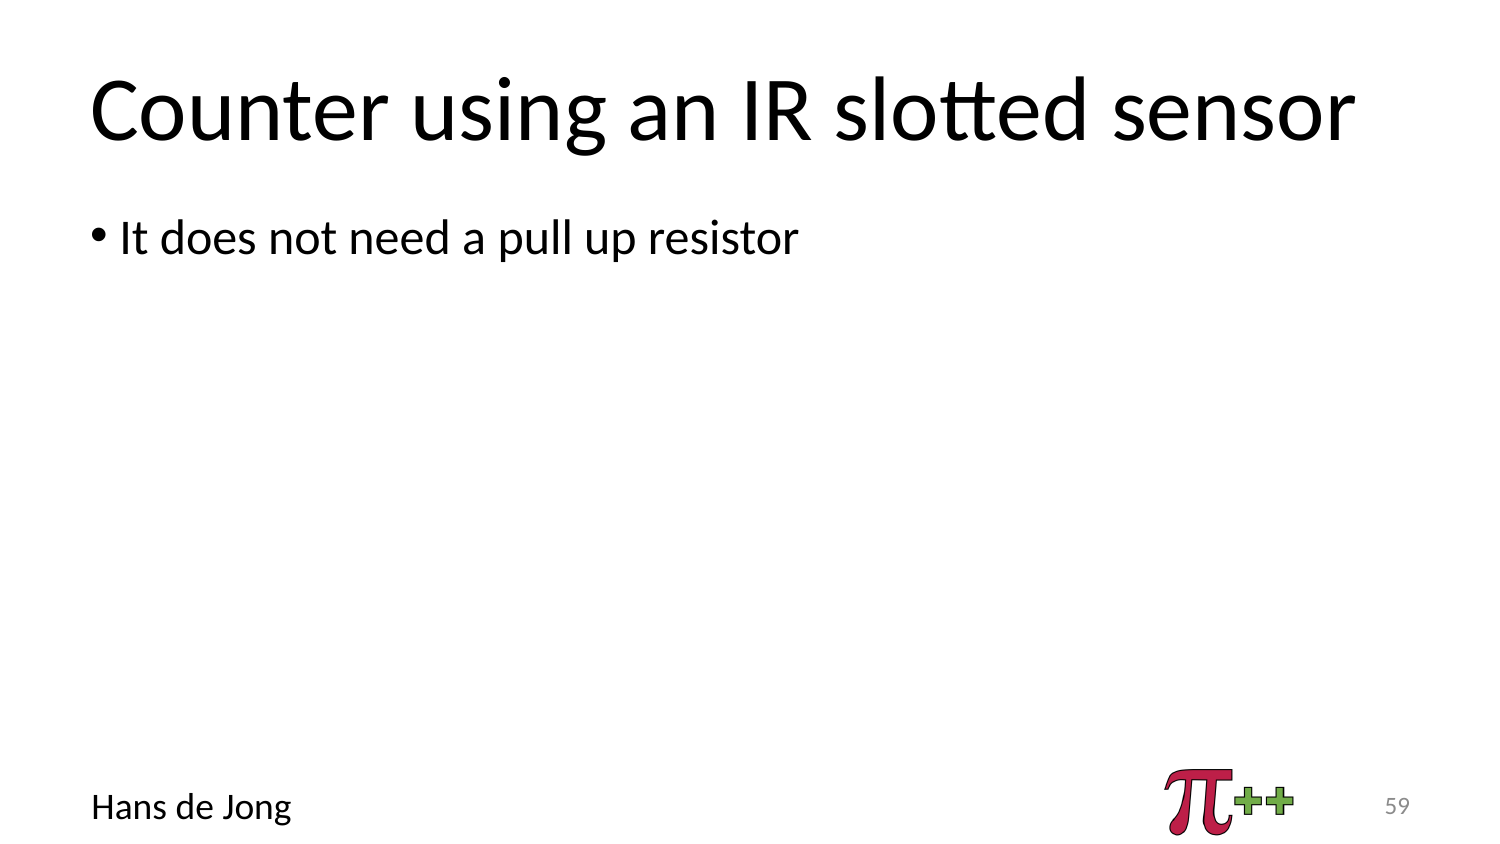

# Counter using an IR slotted sensor
It does not need a pull up resistor
59